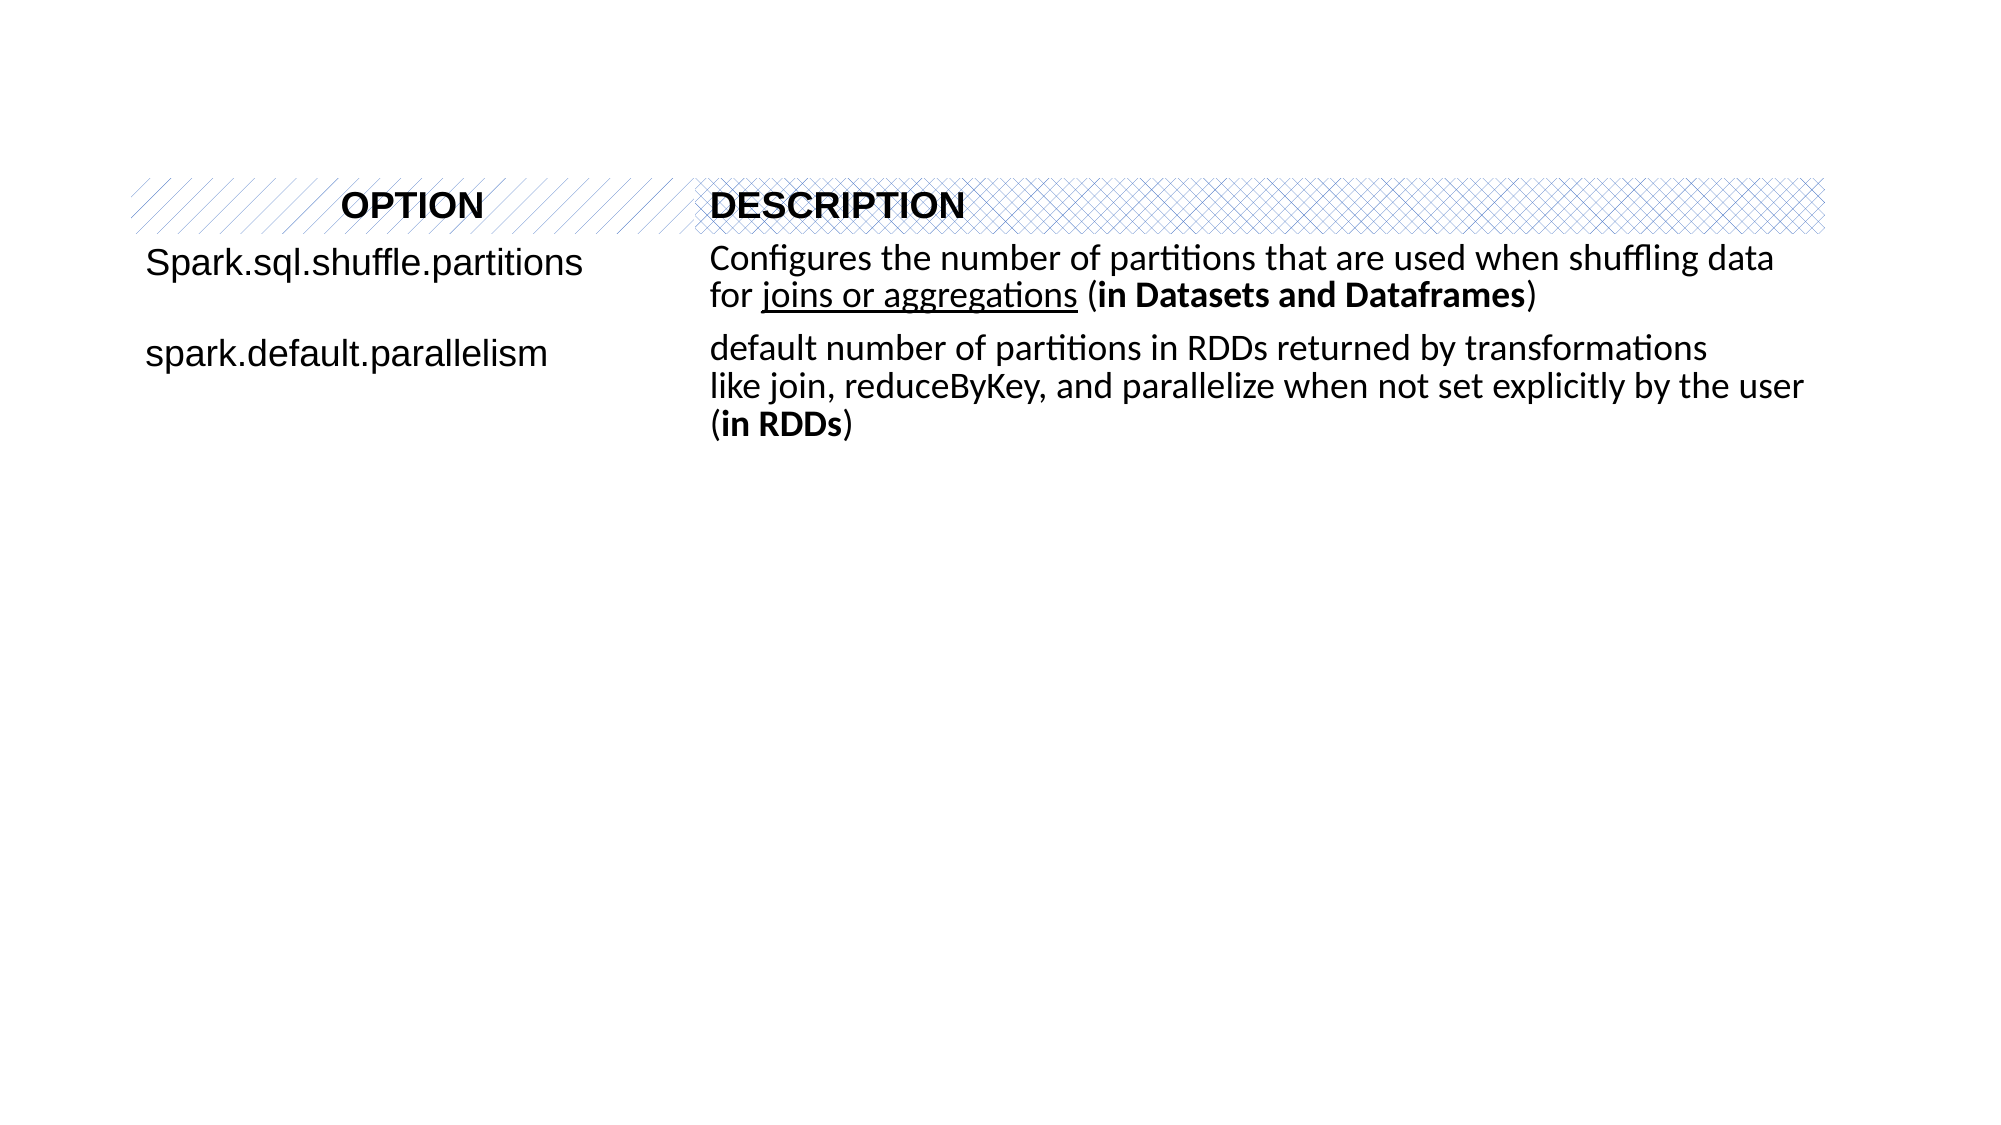

| OPTION | DESCRIPTION |
| --- | --- |
| Spark.sql.shuffle.partitions | Configures the number of partitions that are used when shuffling data for joins or aggregations (in Datasets and Dataframes) |
| spark.default.parallelism | default number of partitions in RDDs returned by transformations like join, reduceByKey, and parallelize when not set explicitly by the user (in RDDs) |
|  |  |
|  |  |
|  |  |
|  |  |